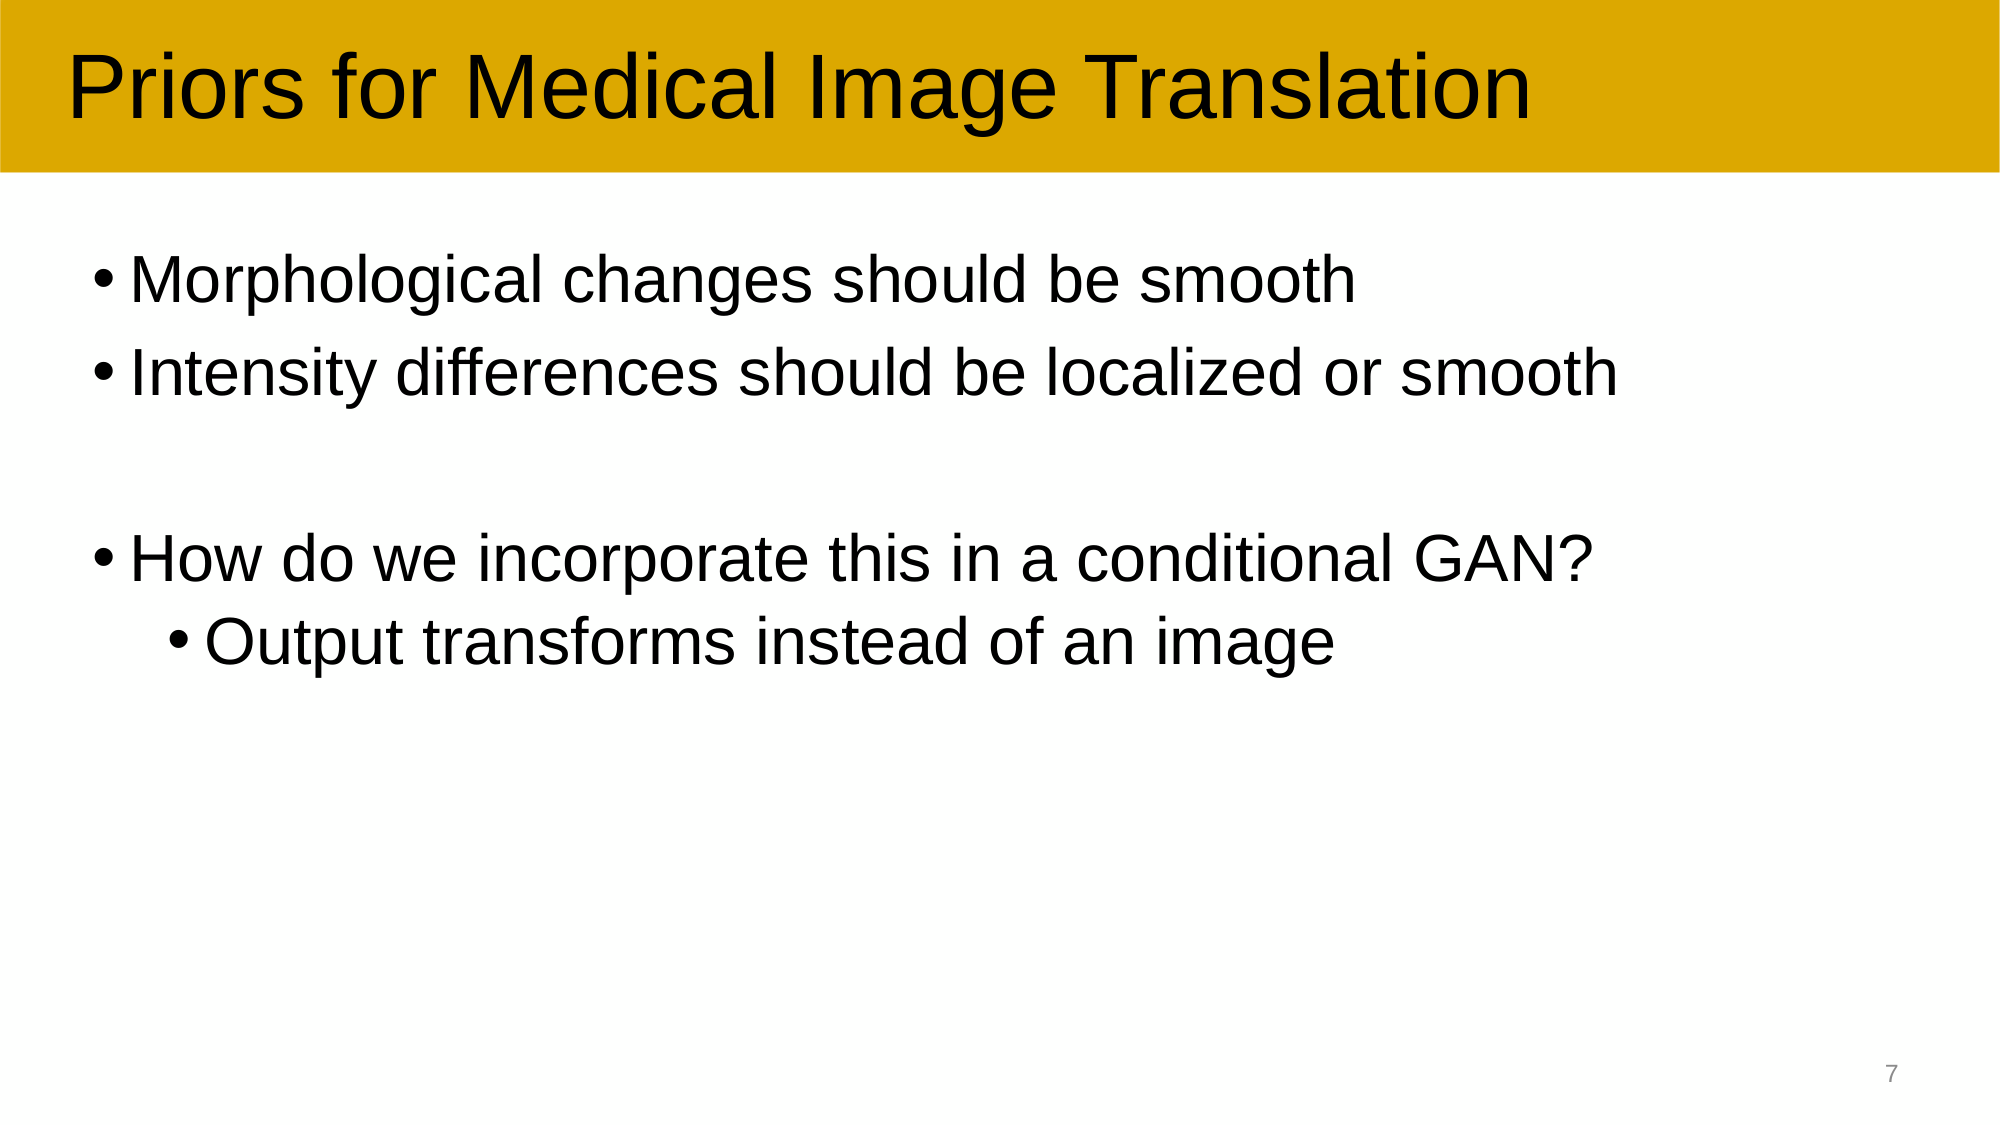

# Priors for Medical Image Translation
Morphological changes should be smooth
Intensity differences should be localized or smooth

How do we incorporate this in a conditional GAN?
Output transforms instead of an image
7